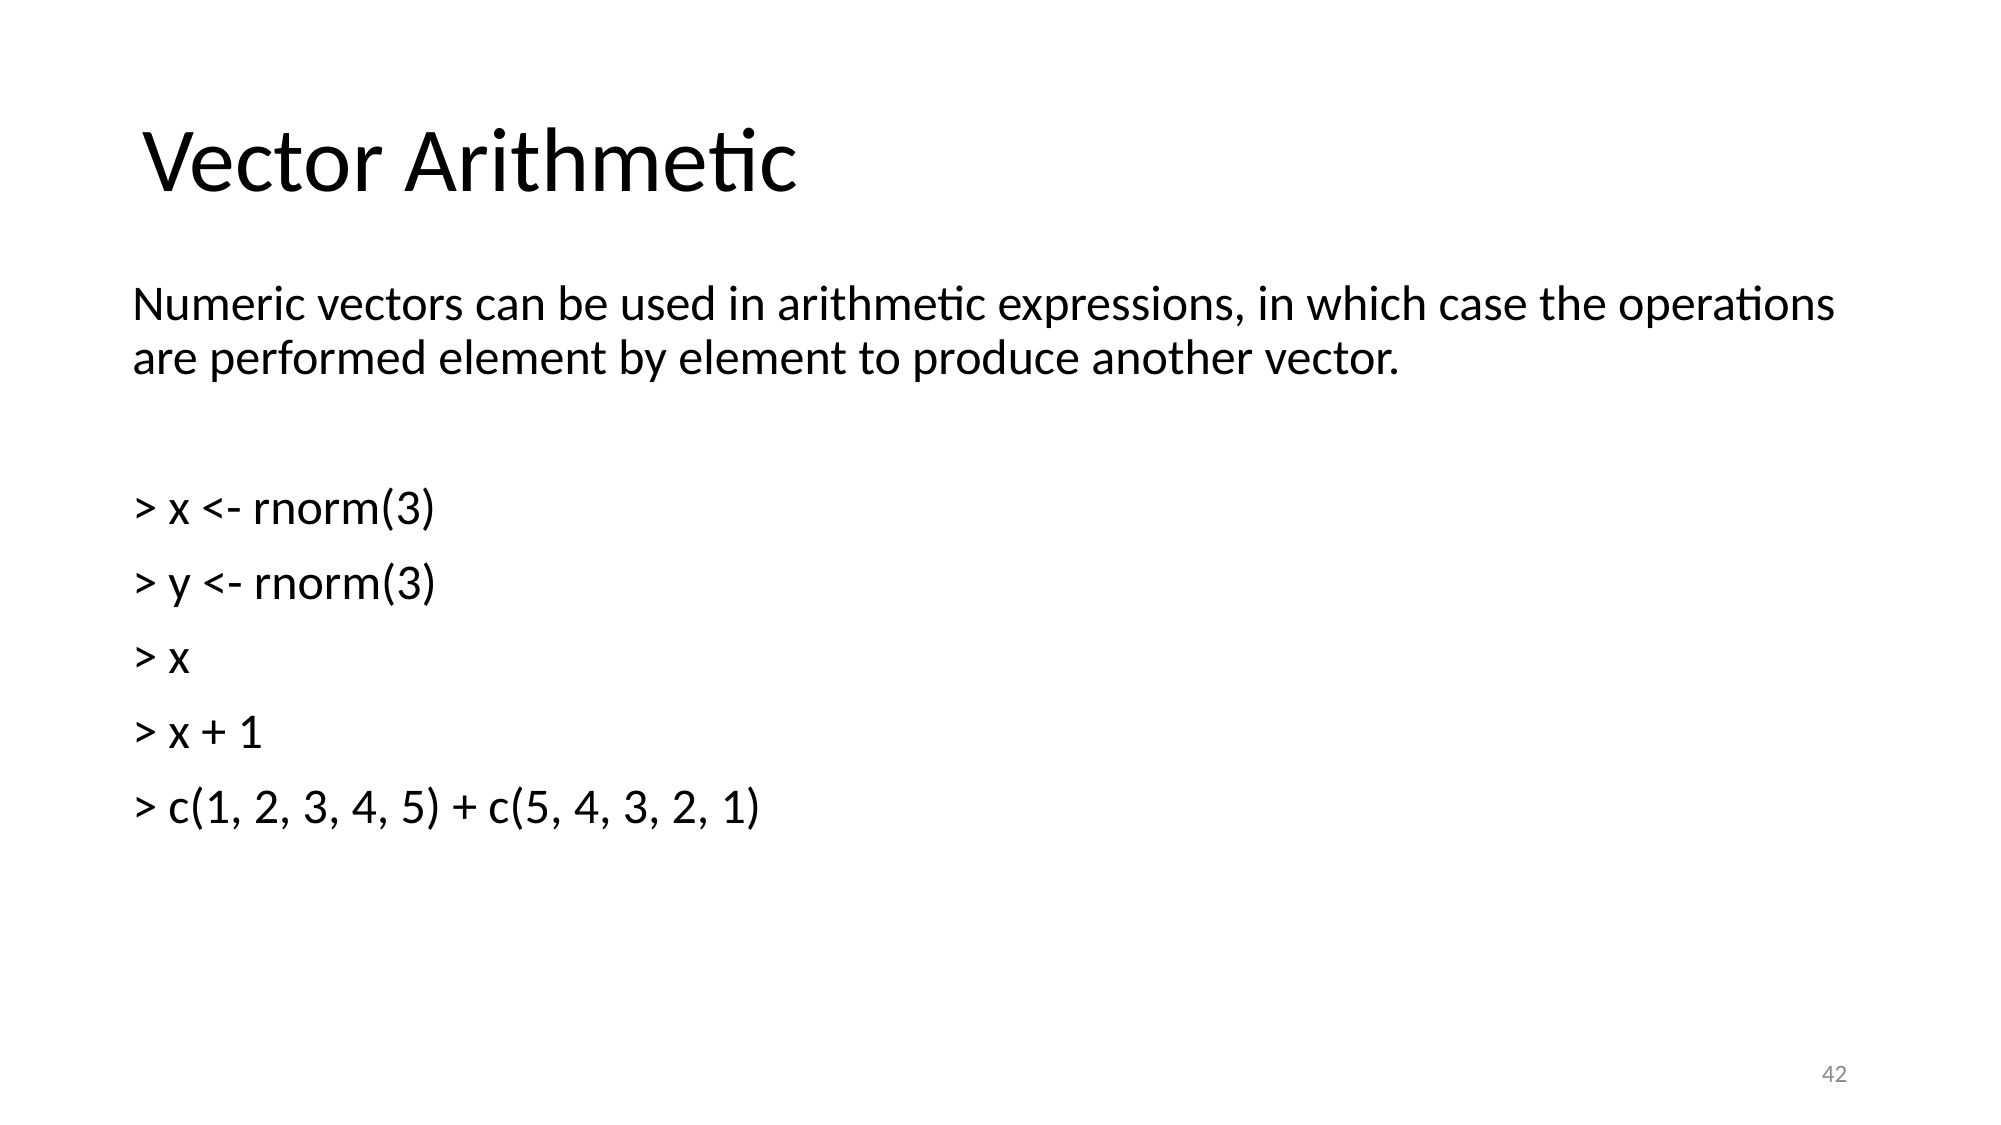

# Vector Arithmetic
Numeric vectors can be used in arithmetic expressions, in which case the operations are performed element by element to produce another vector.

> x <- rnorm(3)
> y <- rnorm(3)
> x
> x + 1
> c(1, 2, 3, 4, 5) + c(5, 4, 3, 2, 1)
42